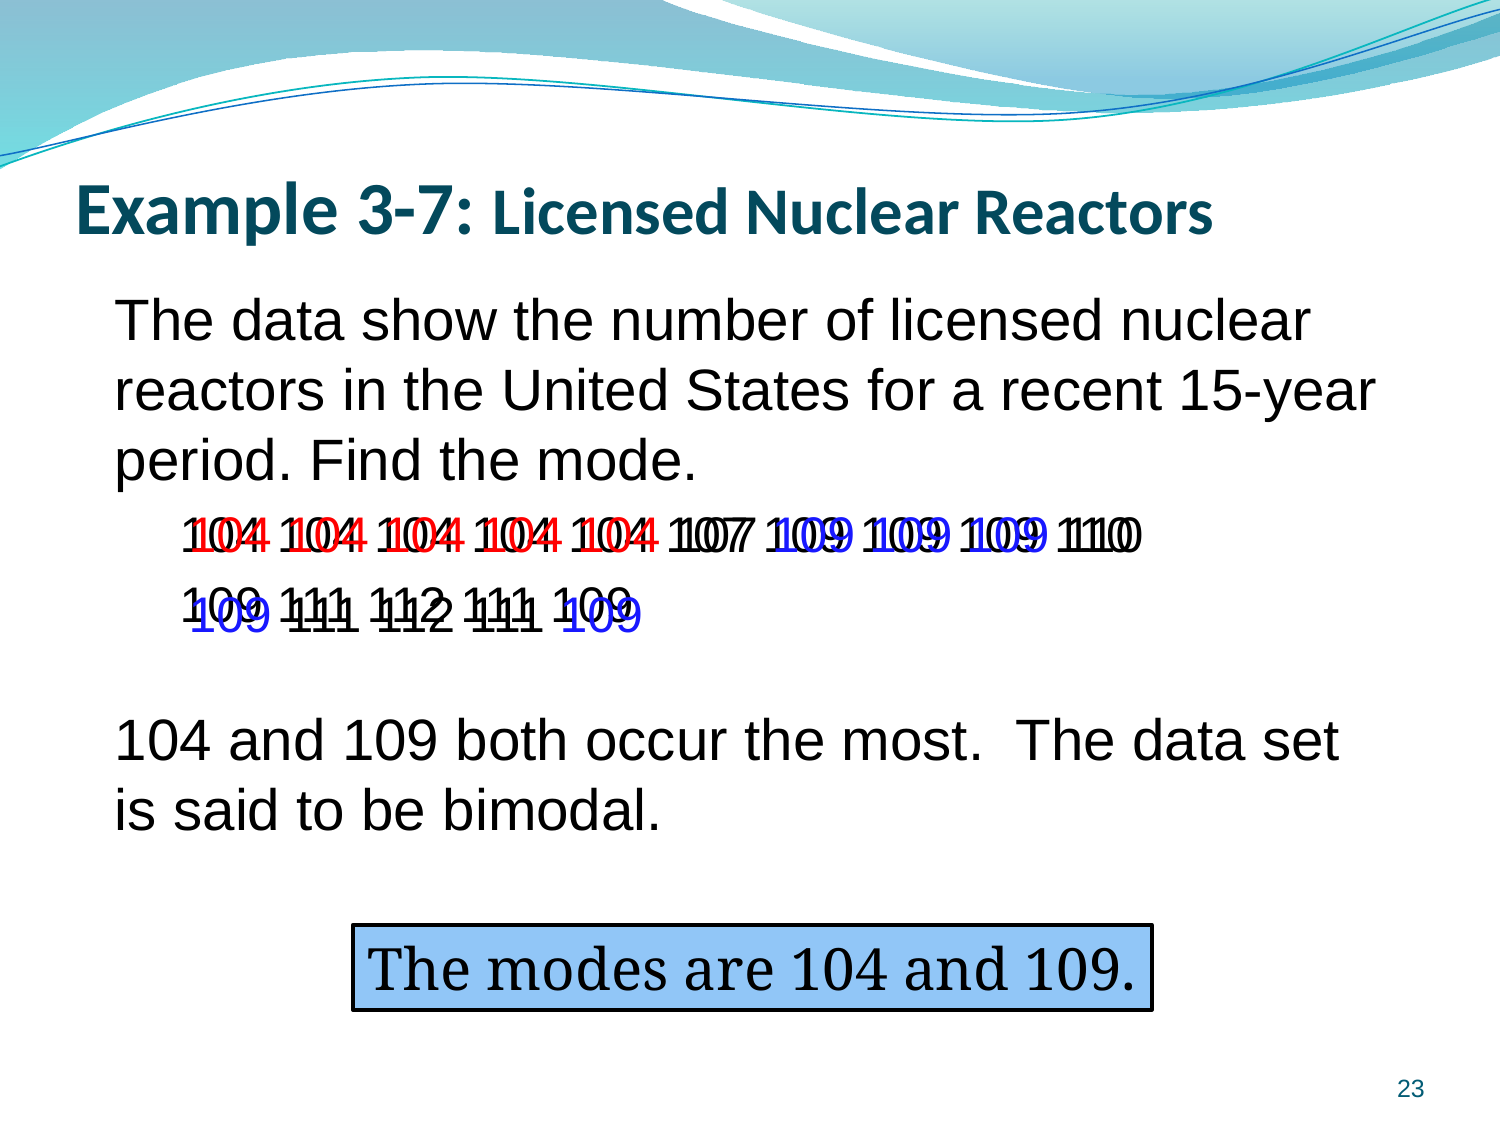

# Example 3-7: Licensed Nuclear Reactors
The data show the number of licensed nuclear reactors in the United States for a recent 15-year period. Find the mode.
104 104 104 104 104 107 109 109 109 110
109 111 112 111 109

104 and 109 both occur the most.  The data set is said to be bimodal.
104 104 104 104 104 107 109 109 109 110
109 111 112 111 109

The modes are 104 and 109.
23